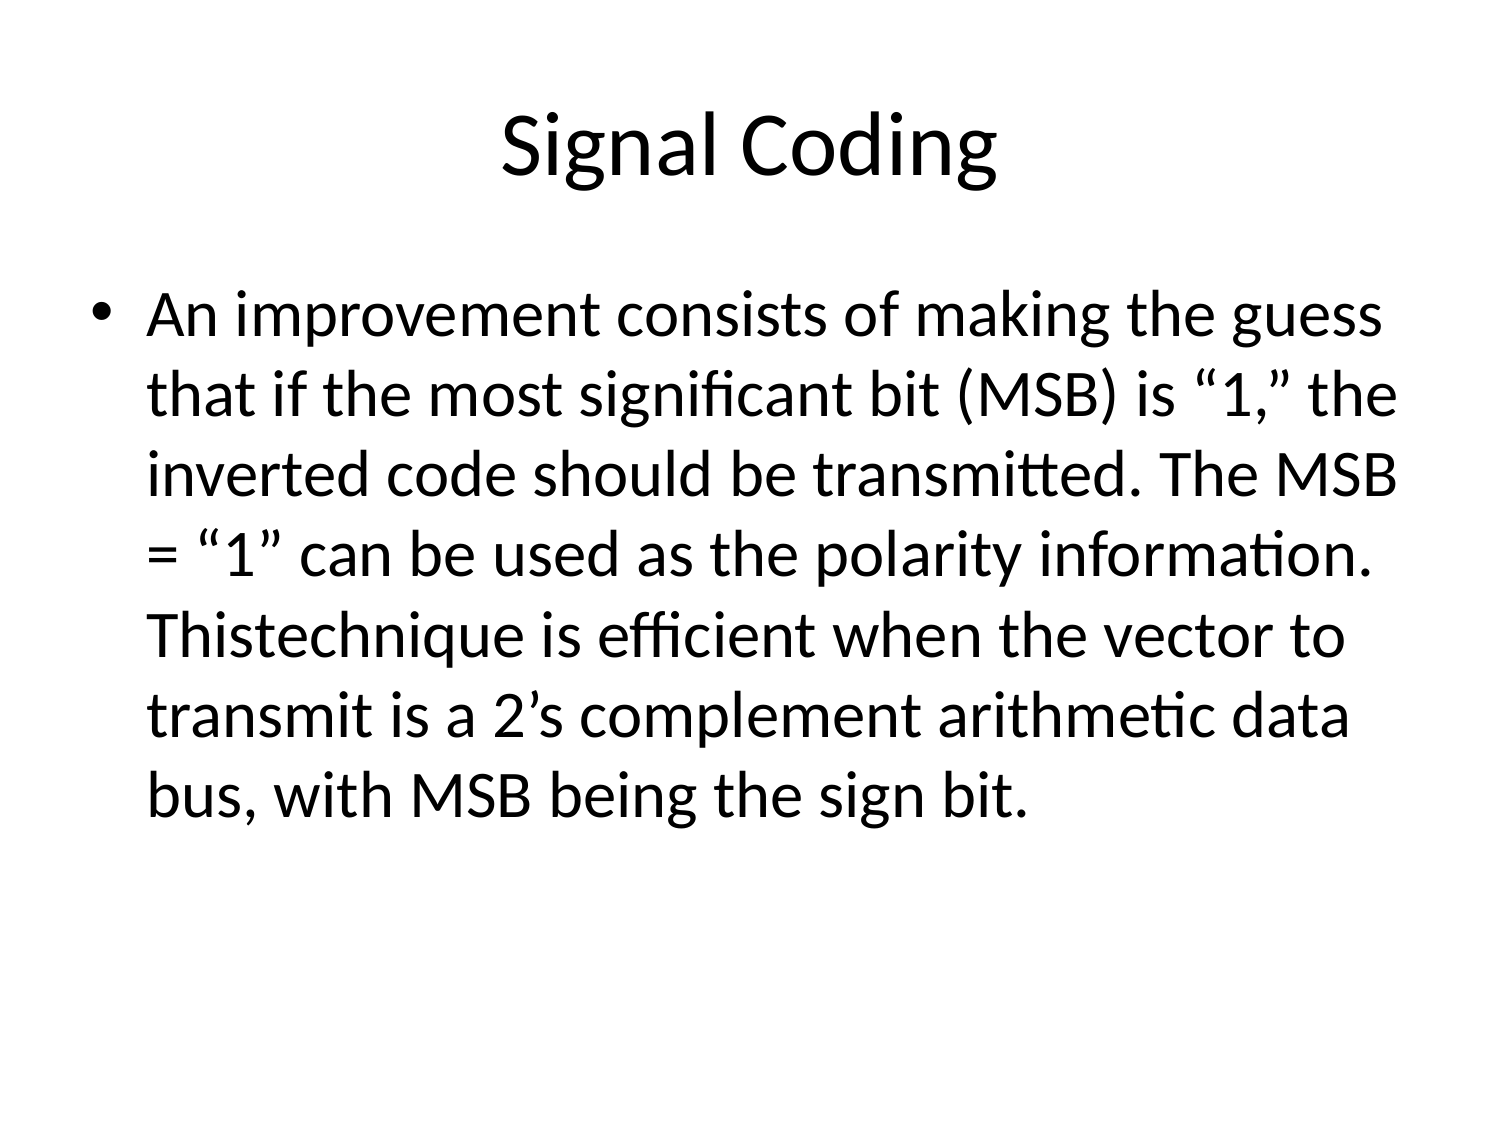

# Signal Coding
An improvement consists of making the guess that if the most significant bit (MSB) is “1,” the inverted code should be transmitted. The MSB = “1” can be used as the polarity information. Thistechnique is efficient when the vector to transmit is a 2’s complement arithmetic data bus, with MSB being the sign bit.